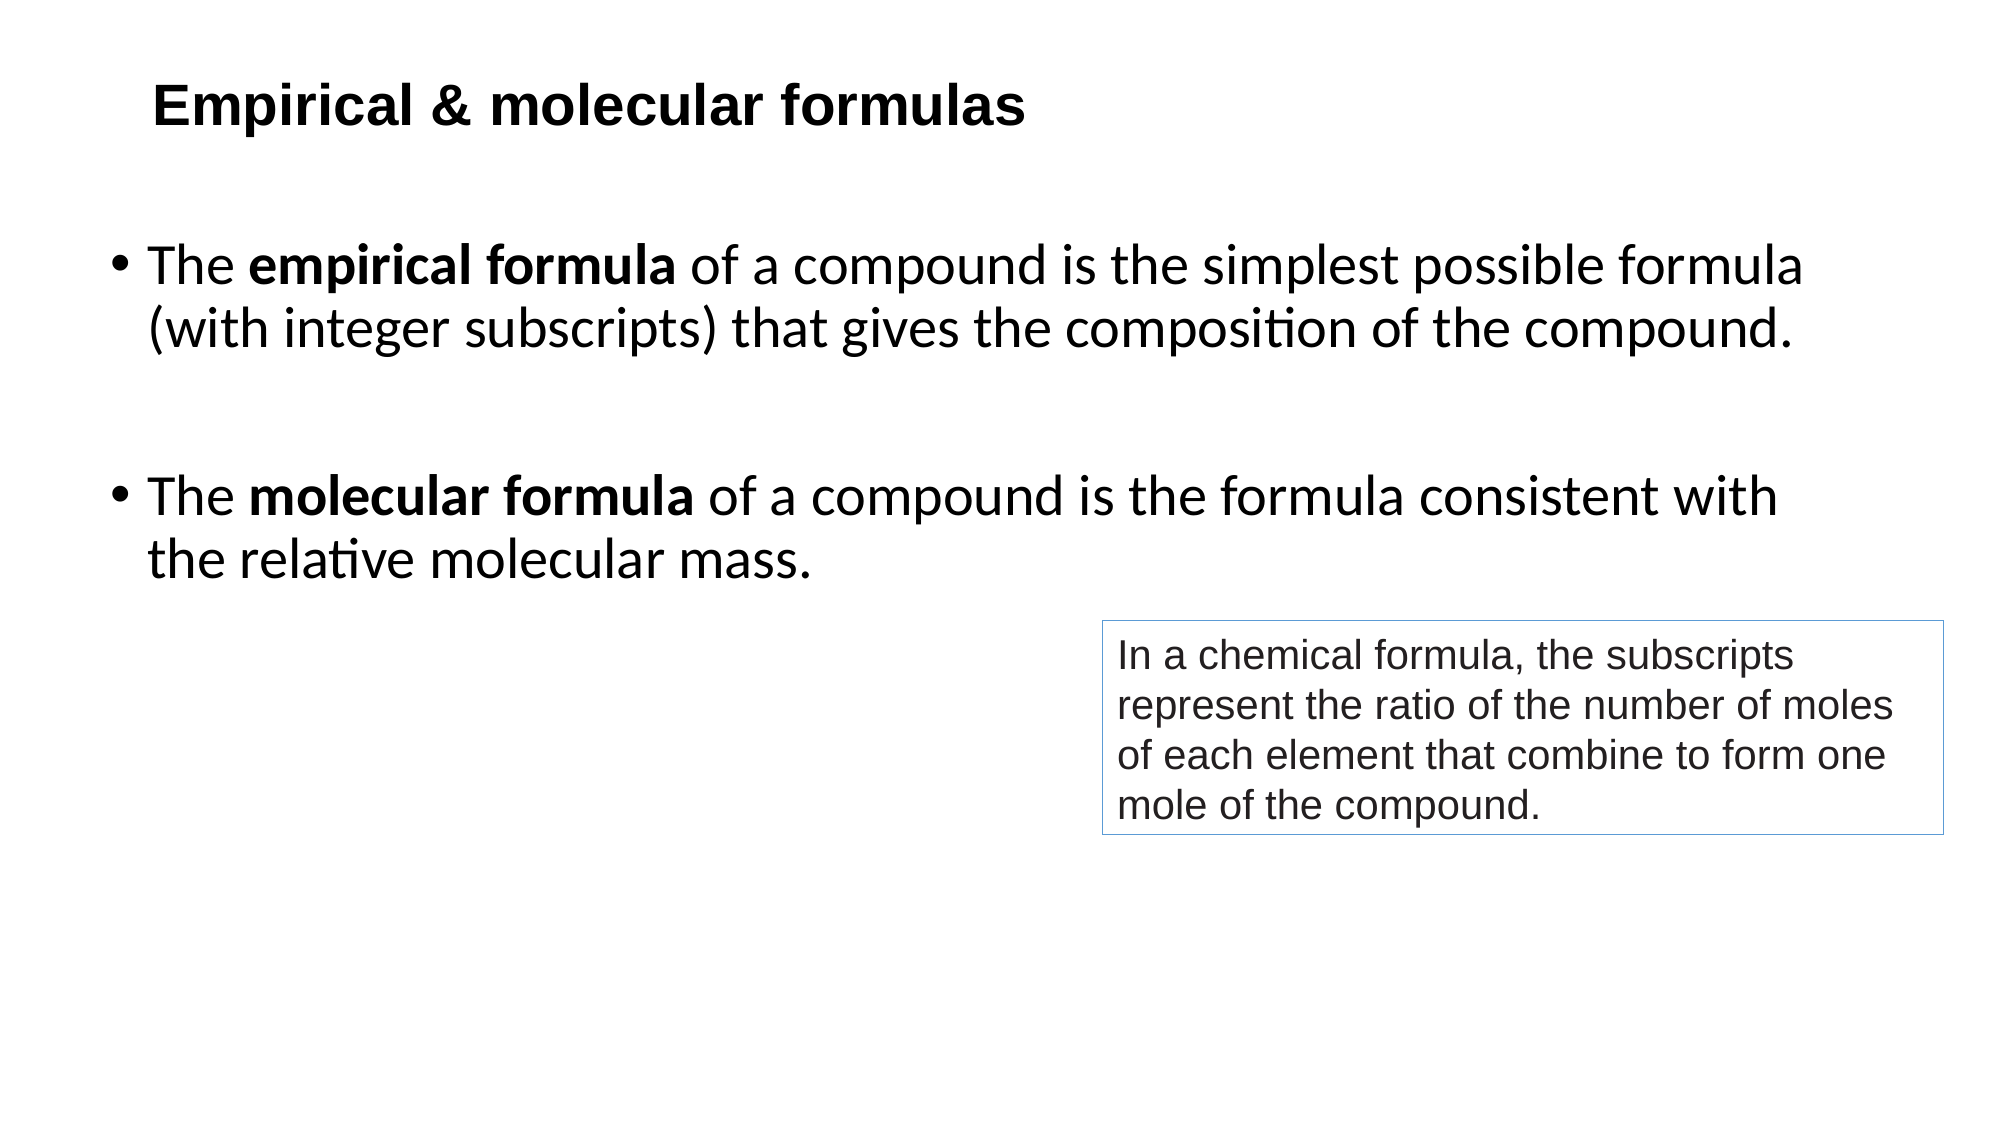

# Empirical & molecular formulas
The empirical formula of a compound is the simplest possible formula (with integer subscripts) that gives the composition of the compound.

The molecular formula of a compound is the formula consistent with the relative molecular mass.
In a chemical formula, the subscripts represent the ratio of the number of moles of each element that combine to form one mole of the compound.